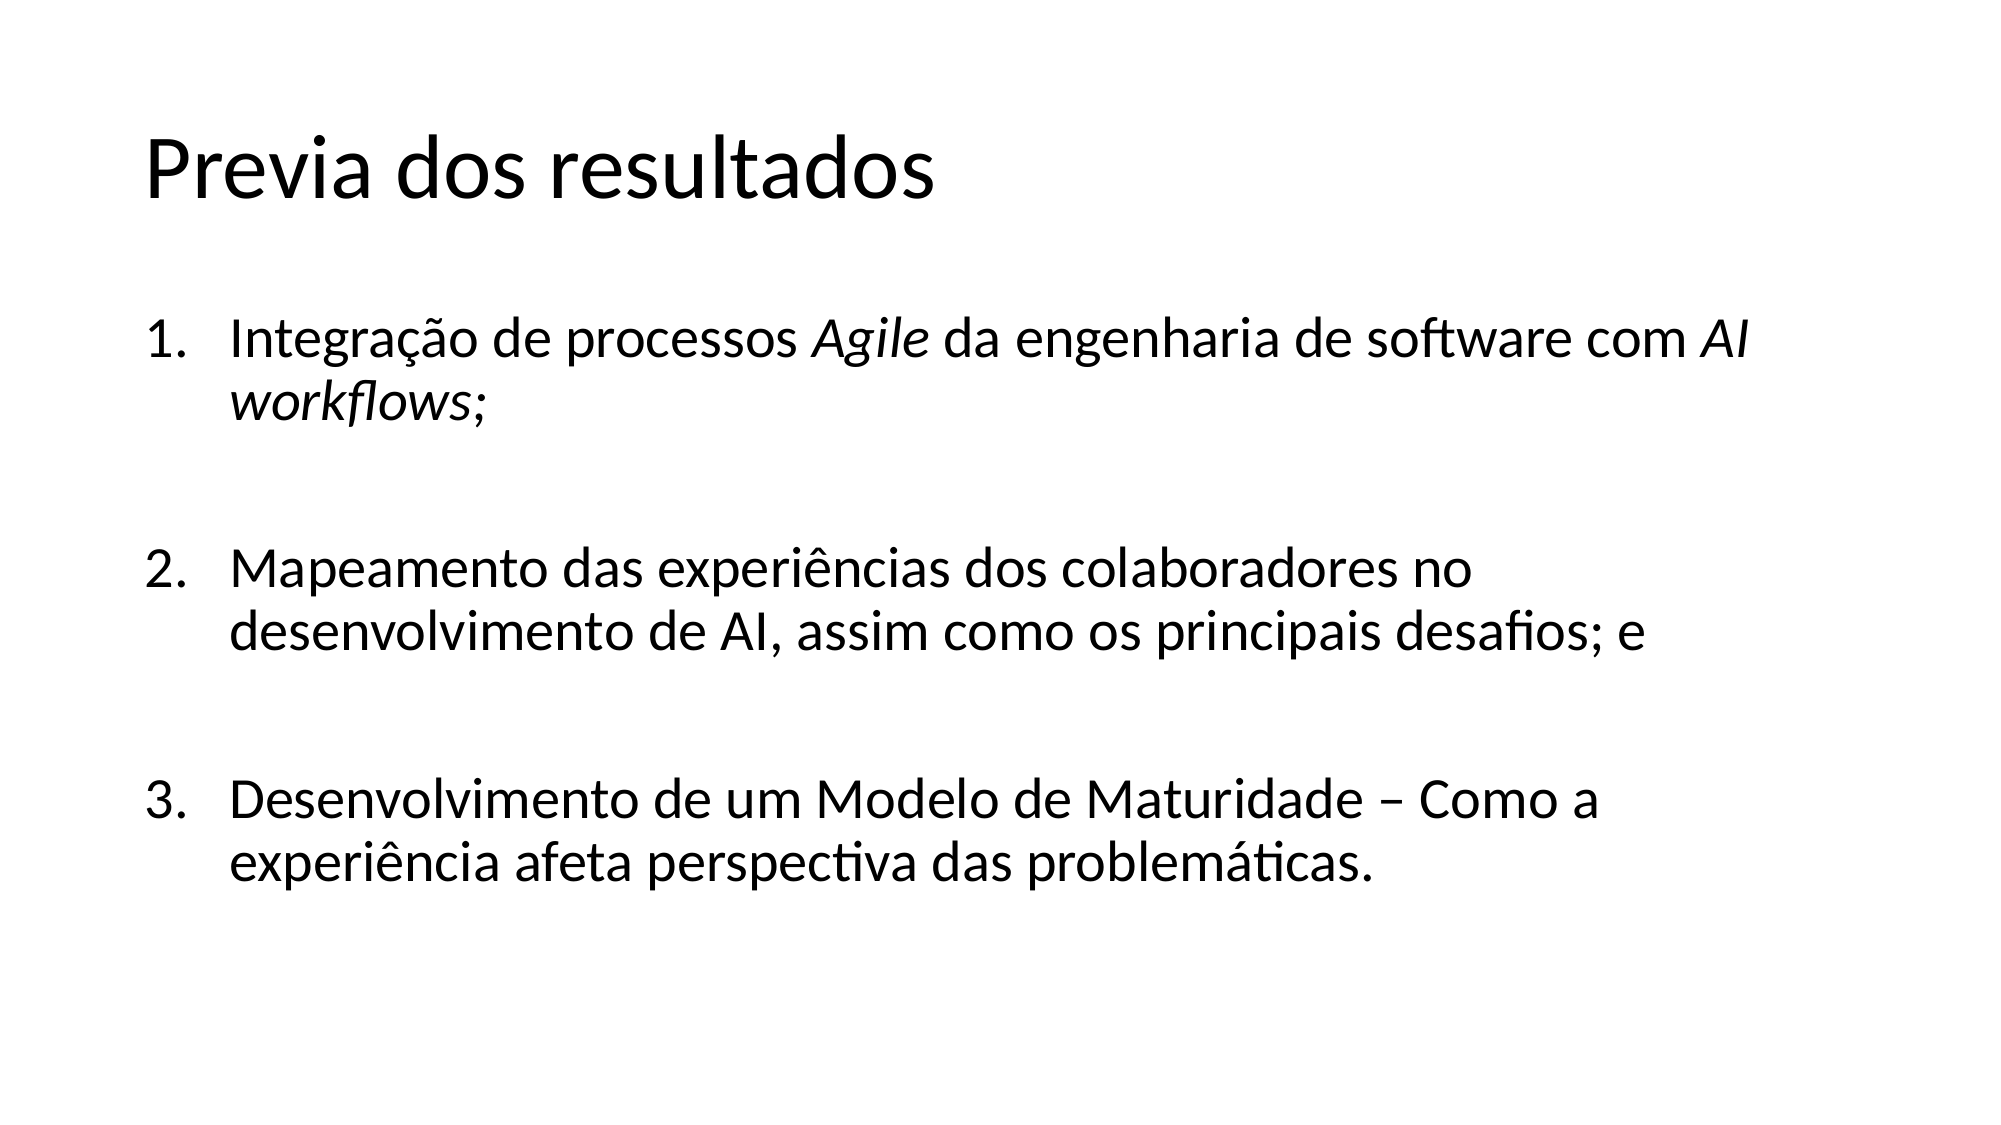

# Previa dos resultados
Integração de processos Agile da engenharia de software com AI workflows;

Mapeamento das experiências dos colaboradores no desenvolvimento de AI, assim como os principais desafios; e

Desenvolvimento de um Modelo de Maturidade – Como a experiência afeta perspectiva das problemáticas.
23